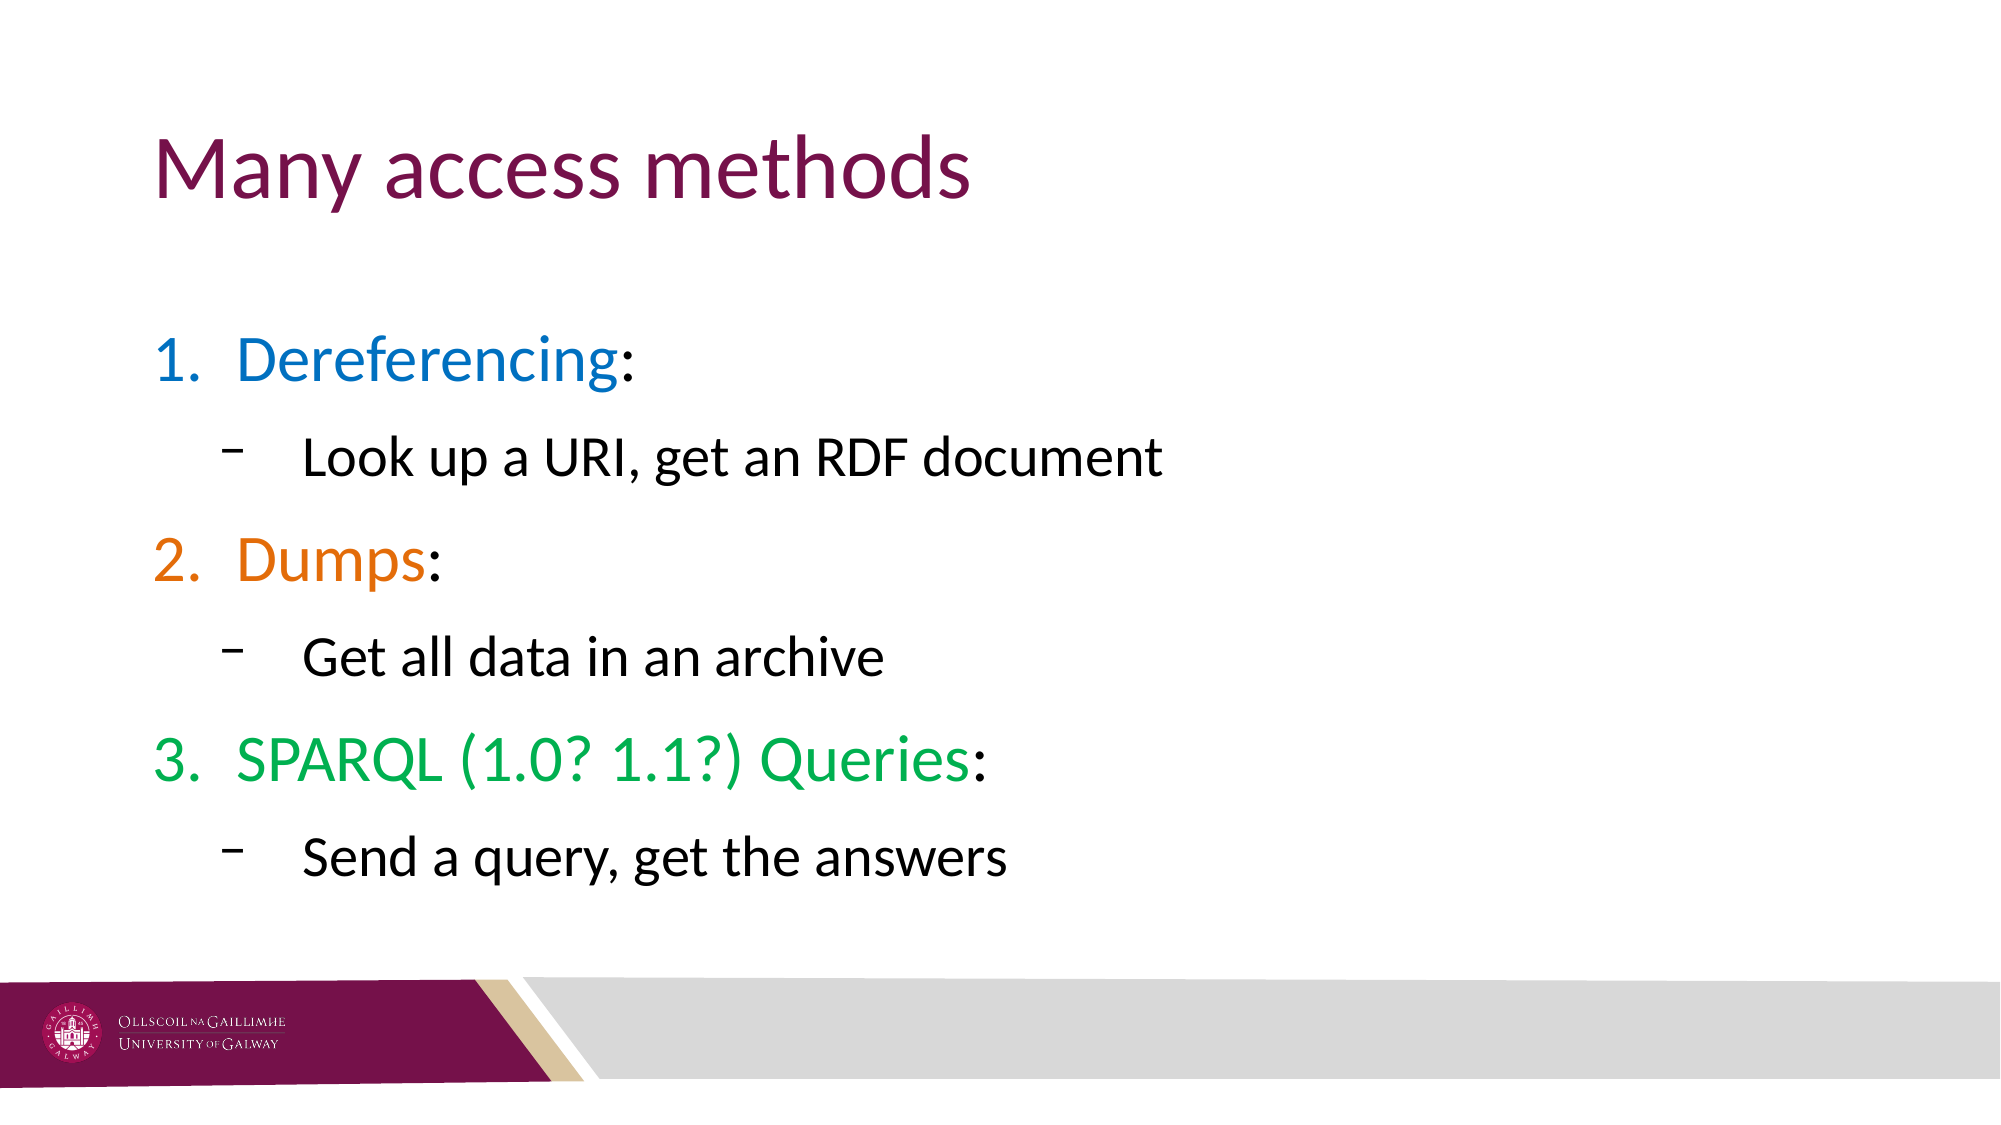

# Many access methods
Dereferencing:
Look up a URI, get an RDF document
Dumps:
Get all data in an archive
SPARQL (1.0? 1.1?) Queries:
Send a query, get the answers